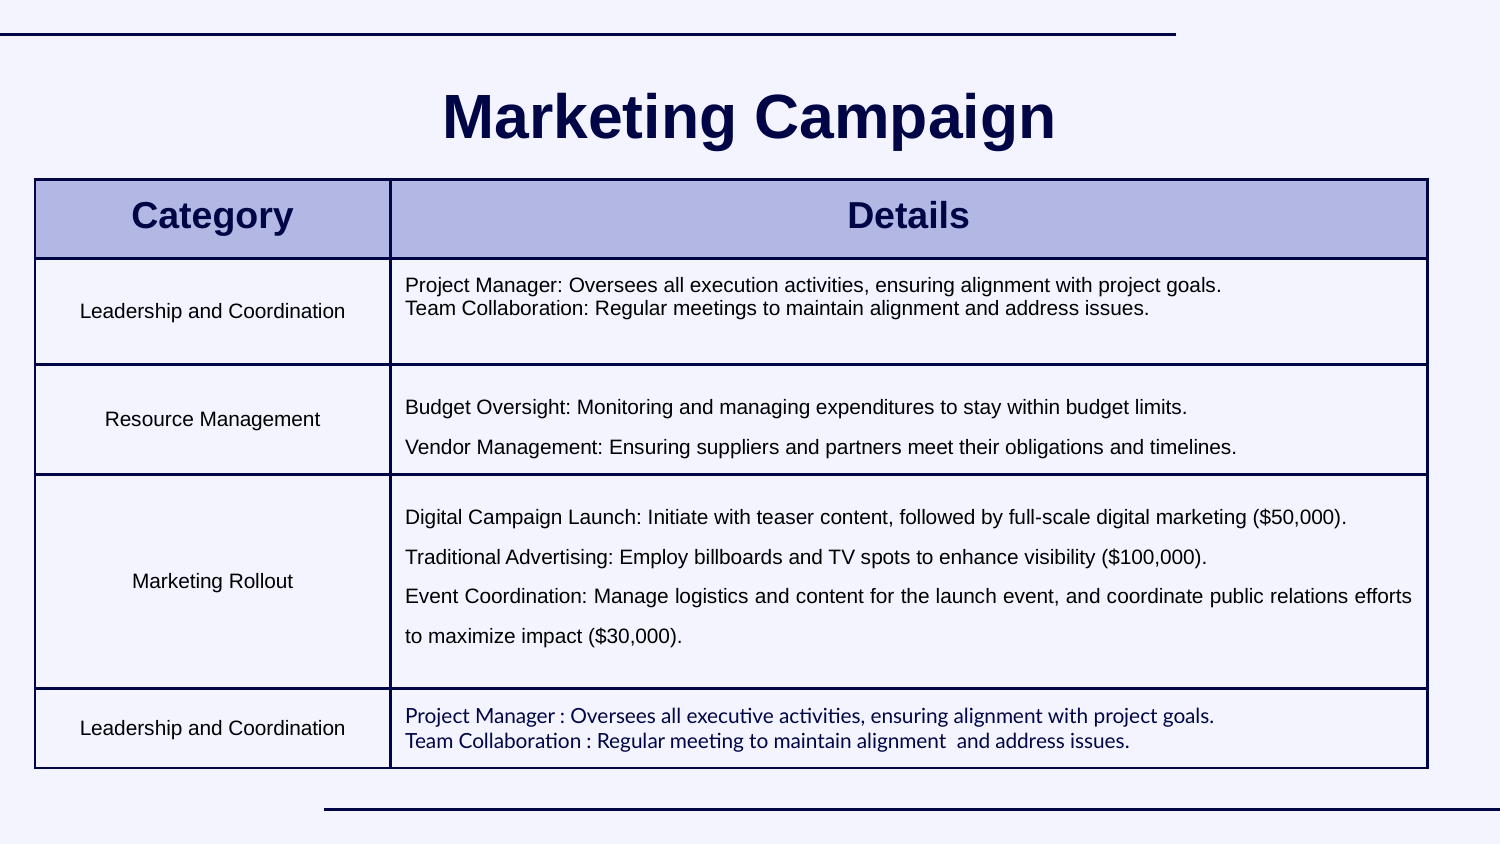

# Marketing Campaign
| Category | Details |
| --- | --- |
| Leadership and Coordination | Project Manager: Oversees all execution activities, ensuring alignment with project goals. Team Collaboration: Regular meetings to maintain alignment and address issues. |
| Resource Management | Budget Oversight: Monitoring and managing expenditures to stay within budget limits. Vendor Management: Ensuring suppliers and partners meet their obligations and timelines. |
| Marketing Rollout | Digital Campaign Launch: Initiate with teaser content, followed by full-scale digital marketing ($50,000). Traditional Advertising: Employ billboards and TV spots to enhance visibility ($100,000). Event Coordination: Manage logistics and content for the launch event, and coordinate public relations efforts to maximize impact ($30,000). |
| Leadership and Coordination | Project Manager : Oversees all executive activities, ensuring alignment with project goals. Team Collaboration : Regular meeting to maintain alignment and address issues. |